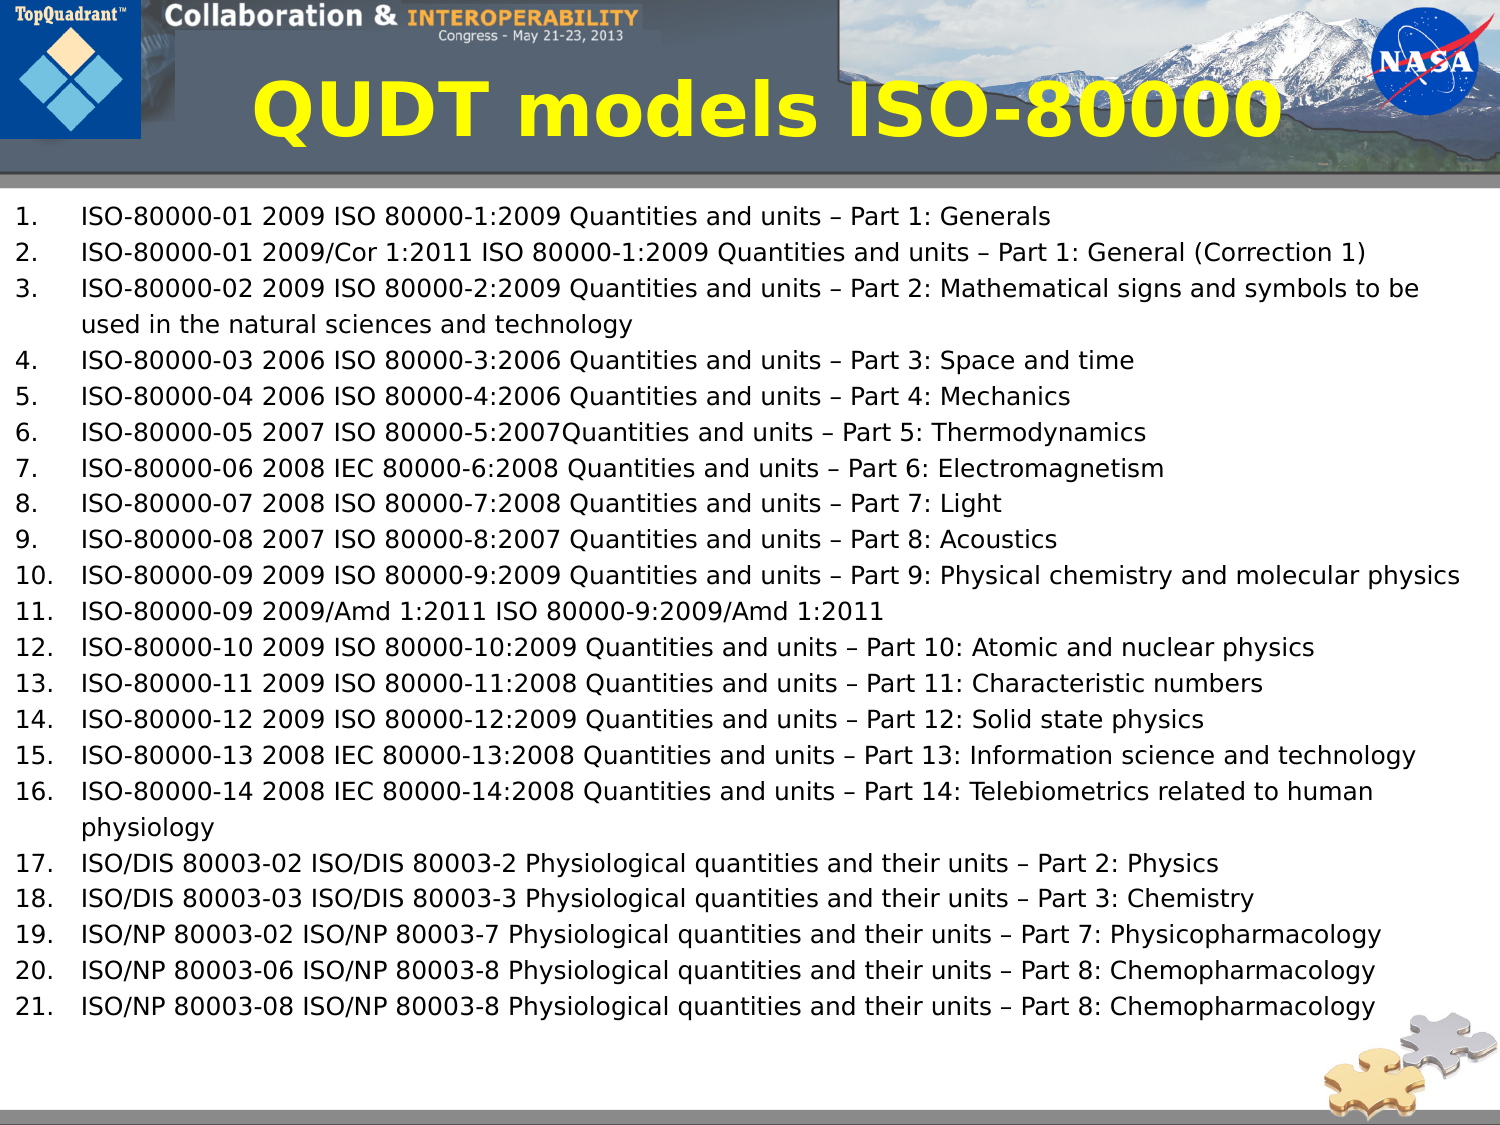

# QUDT models ISO-80000
ISO-80000-01 2009 ISO 80000-1:2009 Quantities and units – Part 1: Generals
ISO-80000-01 2009/Cor 1:2011 ISO 80000-1:2009 Quantities and units – Part 1: General (Correction 1)
ISO-80000-02 2009 ISO 80000-2:2009 Quantities and units – Part 2: Mathematical signs and symbols to be used in the natural sciences and technology
ISO-80000-03 2006 ISO 80000-3:2006 Quantities and units – Part 3: Space and time
ISO-80000-04 2006 ISO 80000-4:2006 Quantities and units – Part 4: Mechanics
ISO-80000-05 2007 ISO 80000-5:2007Quantities and units – Part 5: Thermodynamics
ISO-80000-06 2008 IEC 80000-6:2008 Quantities and units – Part 6: Electromagnetism
ISO-80000-07 2008 ISO 80000-7:2008 Quantities and units – Part 7: Light
ISO-80000-08 2007 ISO 80000-8:2007 Quantities and units – Part 8: Acoustics
ISO-80000-09 2009 ISO 80000-9:2009 Quantities and units – Part 9: Physical chemistry and molecular physics
ISO-80000-09 2009/Amd 1:2011 ISO 80000-9:2009/Amd 1:2011
ISO-80000-10 2009 ISO 80000-10:2009 Quantities and units – Part 10: Atomic and nuclear physics
ISO-80000-11 2009 ISO 80000-11:2008 Quantities and units – Part 11: Characteristic numbers
ISO-80000-12 2009 ISO 80000-12:2009 Quantities and units – Part 12: Solid state physics
ISO-80000-13 2008 IEC 80000-13:2008 Quantities and units – Part 13: Information science and technology
ISO-80000-14 2008 IEC 80000-14:2008 Quantities and units – Part 14: Telebiometrics related to human physiology
ISO/DIS 80003-02 ISO/DIS 80003-2 Physiological quantities and their units – Part 2: Physics
ISO/DIS 80003-03 ISO/DIS 80003-3 Physiological quantities and their units – Part 3: Chemistry
ISO/NP 80003-02 ISO/NP 80003-7 Physiological quantities and their units – Part 7: Physicopharmacology
ISO/NP 80003-06 ISO/NP 80003-8 Physiological quantities and their units – Part 8: Chemopharmacology
ISO/NP 80003-08 ISO/NP 80003-8 Physiological quantities and their units – Part 8: Chemopharmacology